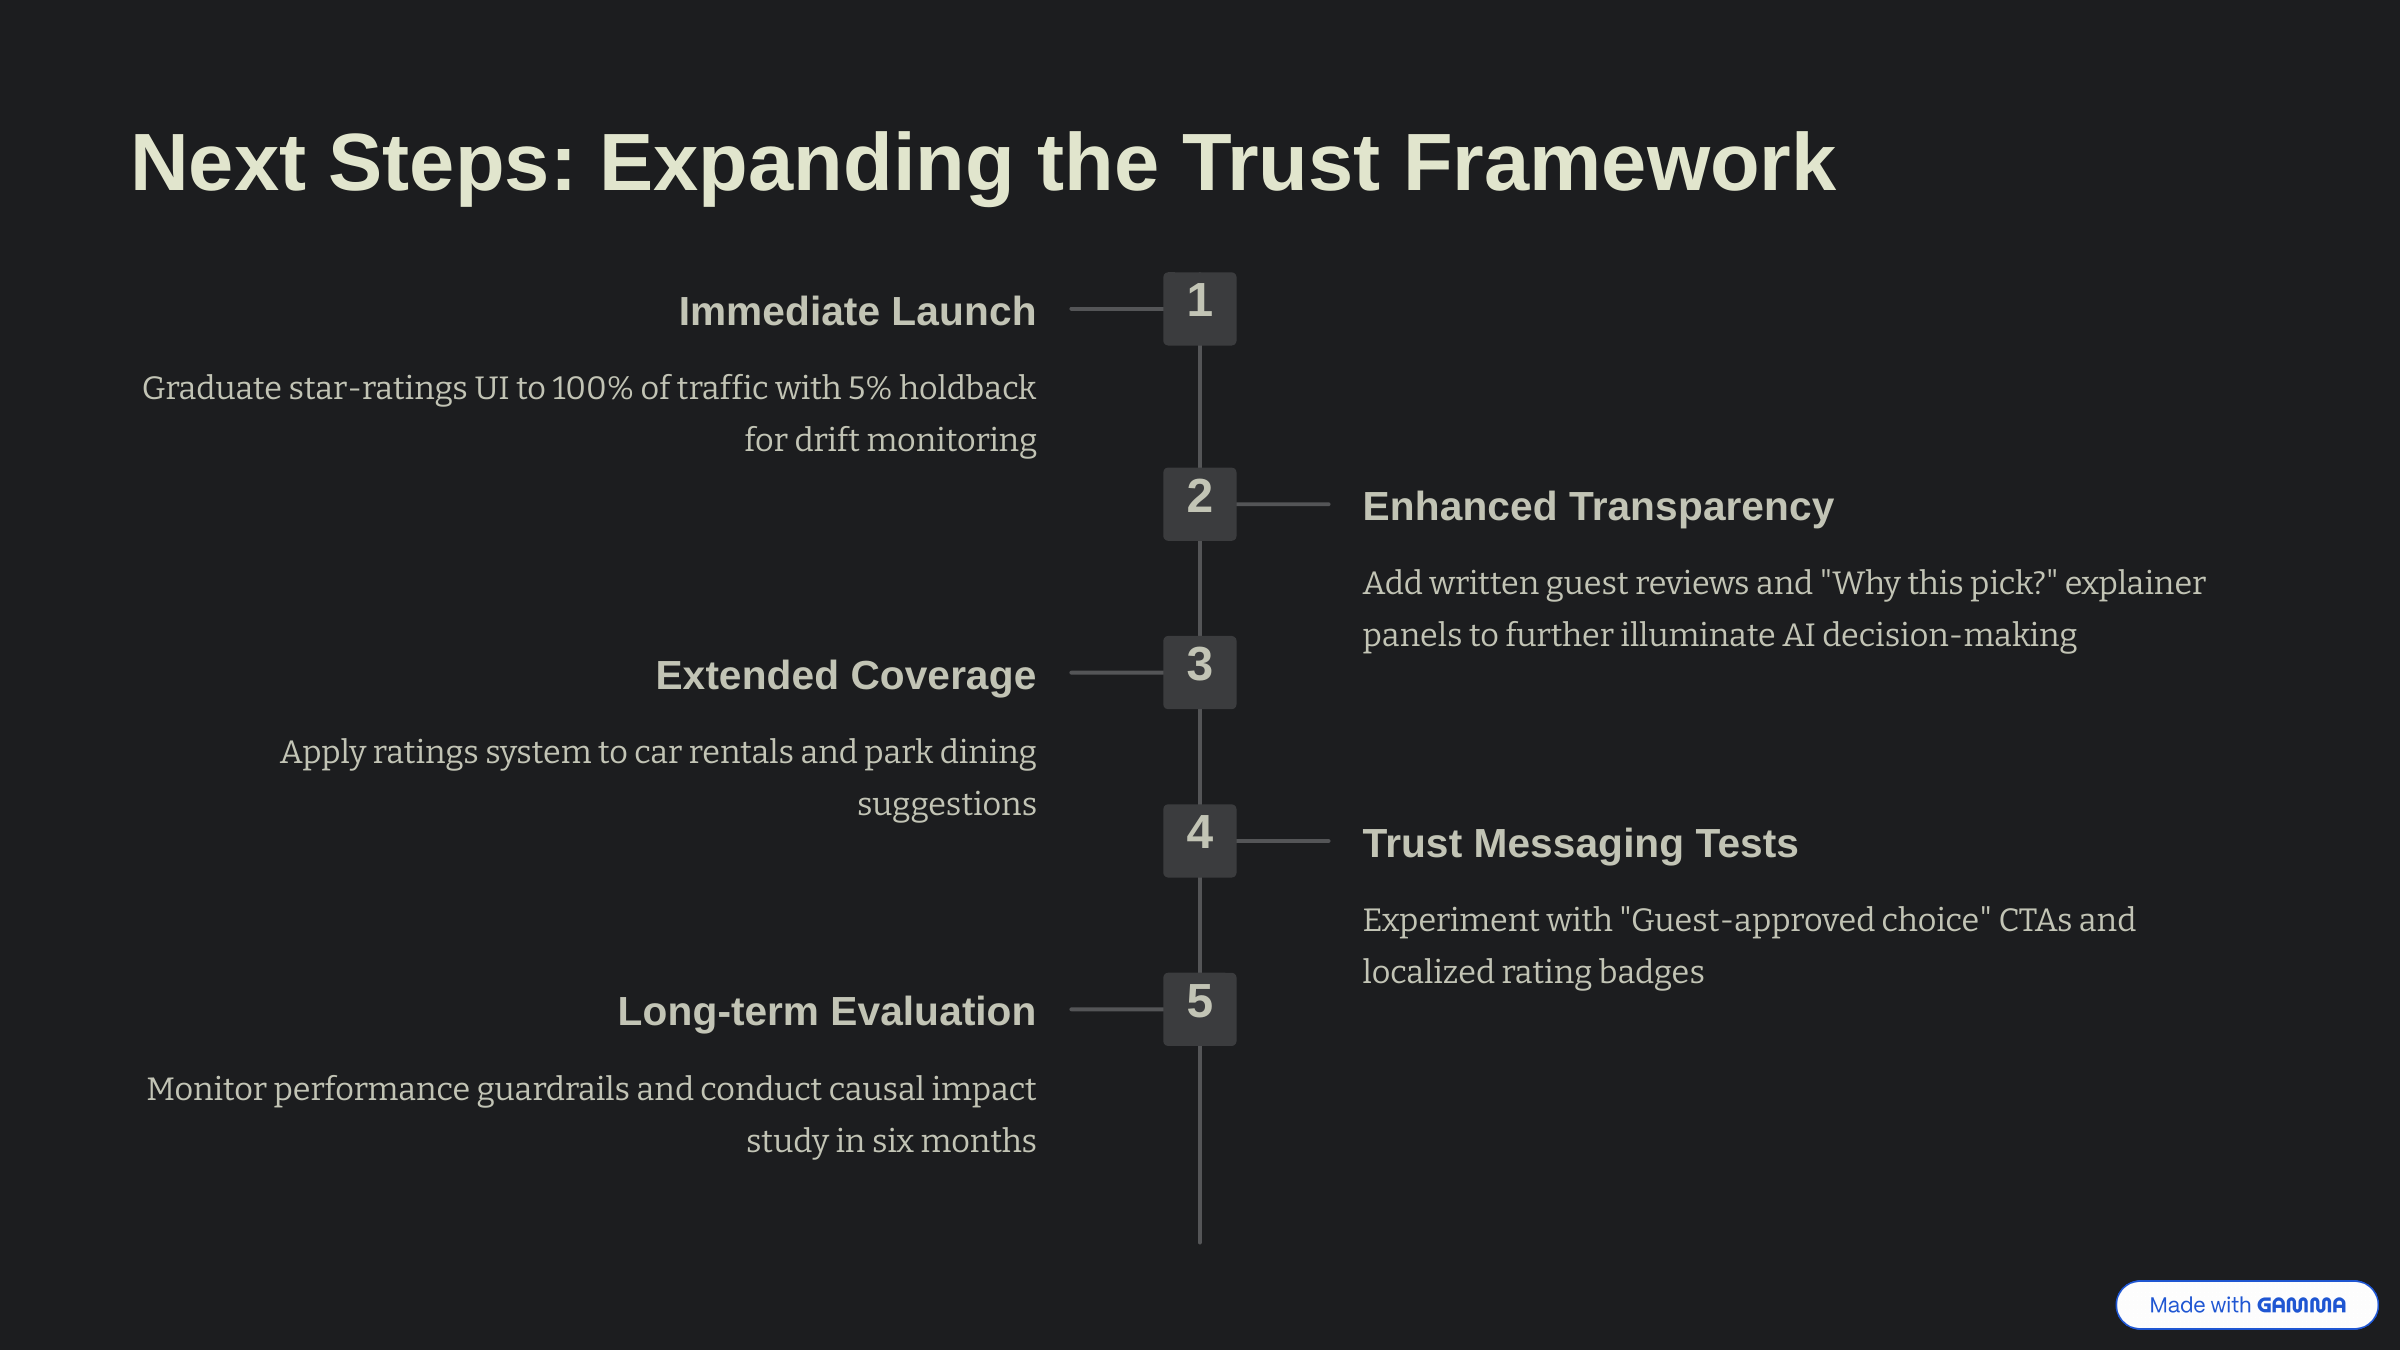

Next Steps: Expanding the Trust Framework

1
Immediate Launch

Graduate star-ratings UI to 100% of traffic with 5% holdback for drift monitoring

2
Enhanced Transparency

Add written guest reviews and "Why this pick?" explainer panels to further illuminate AI decision-making

3
Extended Coverage

Apply ratings system to car rentals and park dining suggestions

4
Trust Messaging Tests

Experiment with "Guest-approved choice" CTAs and localized rating badges

5
Long-term Evaluation

Monitor performance guardrails and conduct causal impact study in six months